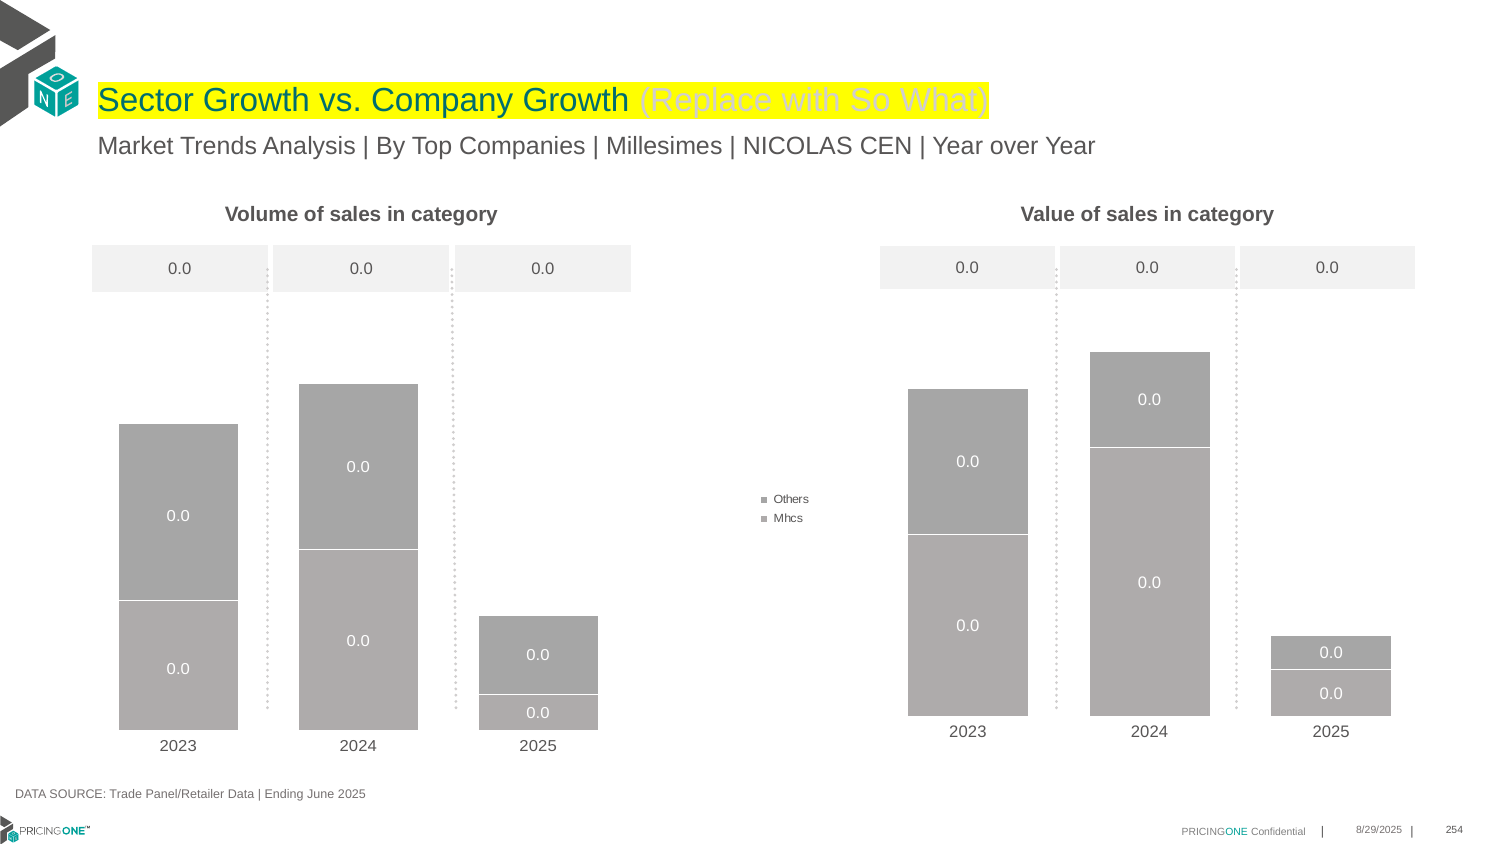

# Sector Growth vs. Company Growth (Replace with So What)
Market Trends Analysis | By Top Companies | Millesimes | NICOLAS CEN | Year over Year
| Value of sales in category |  |  |
| --- | --- | --- |
| 0.0 | 0.0 | 0.0 |
| Volume of sales in category |  |  |
| --- | --- | --- |
| 0.0 | 0.0 | 0.0 |

### Chart

| Category | Mhcs | Others |
|---|---|---|
| 2023 | 0.007791 | 0.006304 |
| 2024 | 0.011538 | 0.004146 |
| 2025 | 0.002002 | 0.001445 |

### Chart

| Category | Mhcs | Others |
|---|---|---|
| 2023 | 3.6e-05 | 4.9e-05 |
| 2024 | 5e-05 | 4.6e-05 |
| 2025 | 1e-05 | 2.2e-05 |
DATA SOURCE: Trade Panel/Retailer Data | Ending June 2025

8/29/2025
254